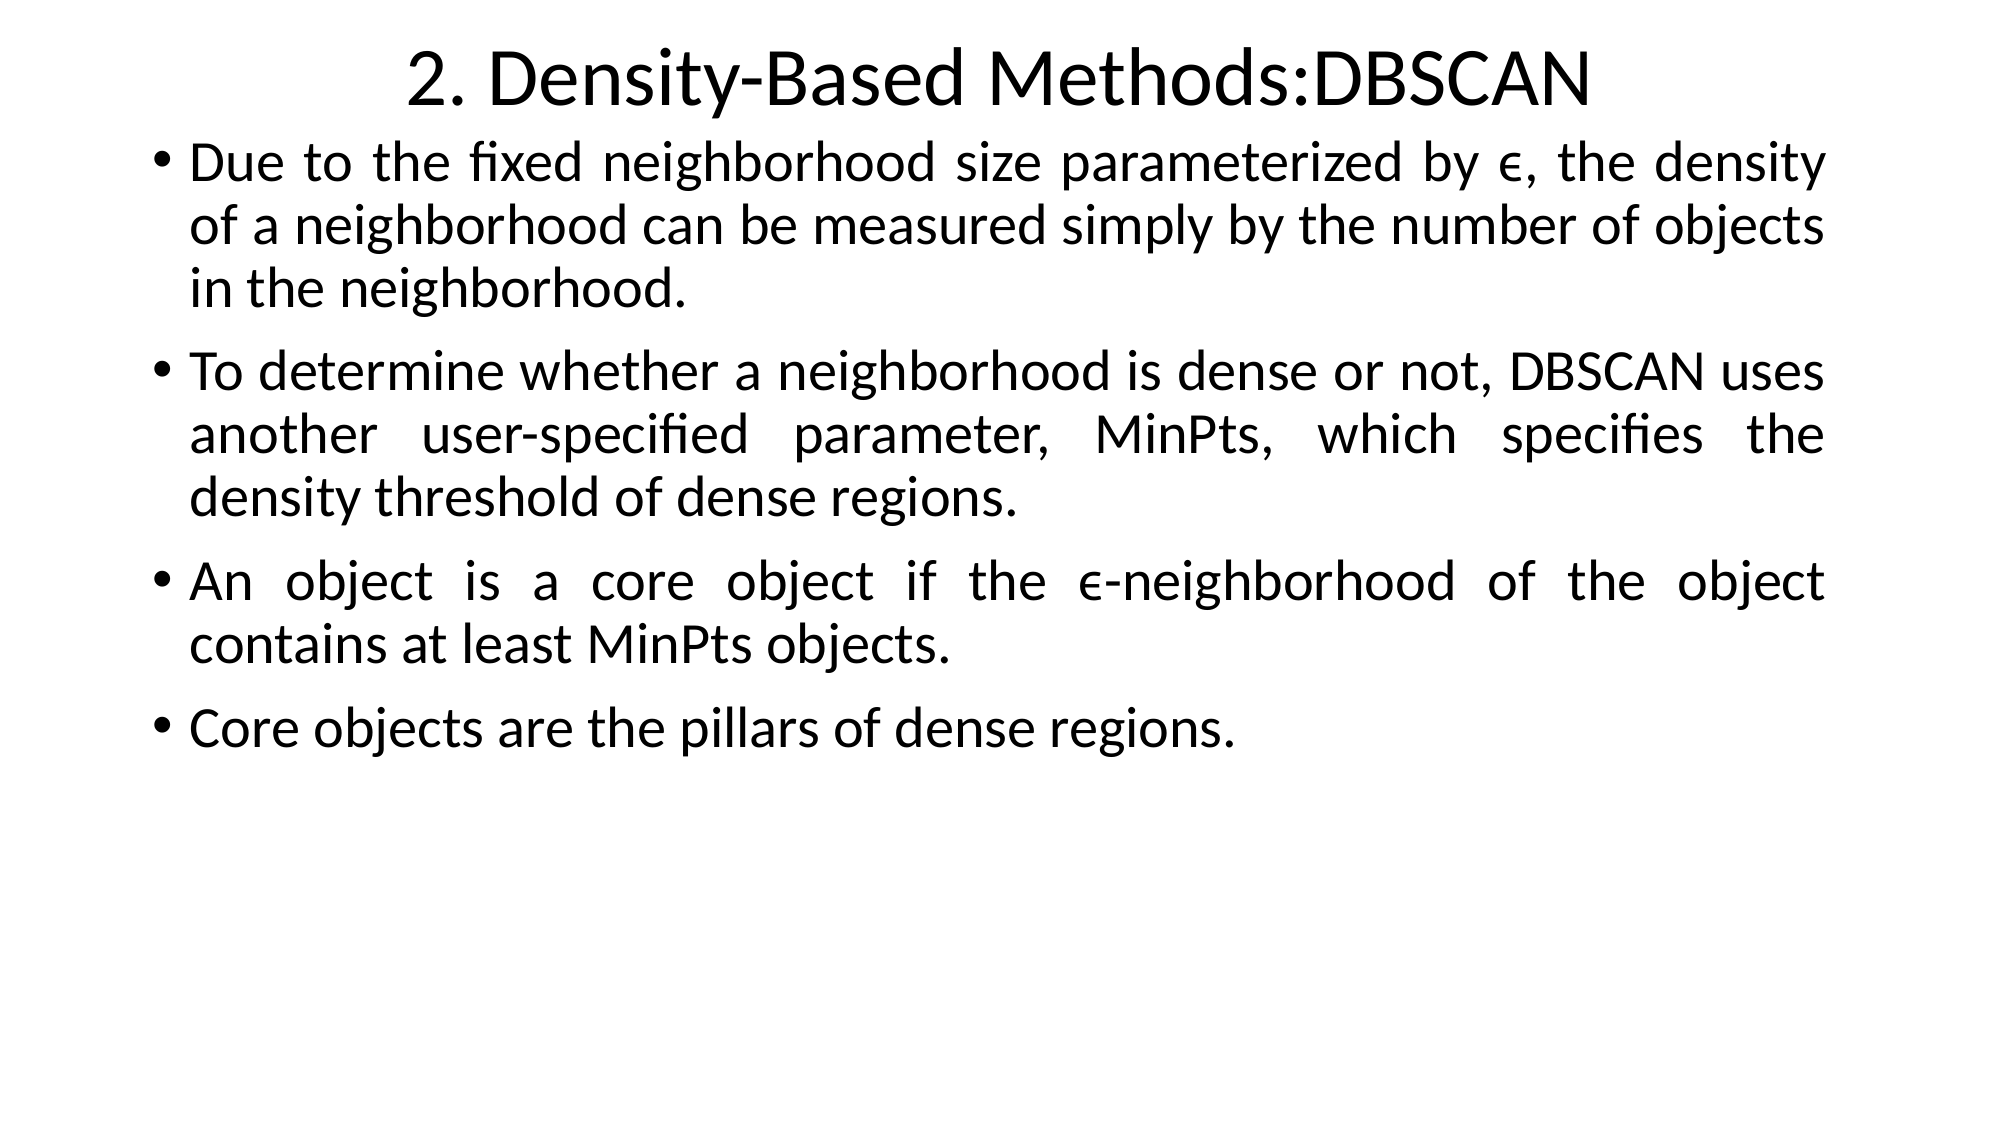

2. Density-Based Methods:DBSCAN
Due to the fixed neighborhood size parameterized by ϵ, the density of a neighborhood can be measured simply by the number of objects in the neighborhood.
To determine whether a neighborhood is dense or not, DBSCAN uses another user-specified parameter, MinPts, which specifies the density threshold of dense regions.
An object is a core object if the ϵ-neighborhood of the object contains at least MinPts objects.
Core objects are the pillars of dense regions.